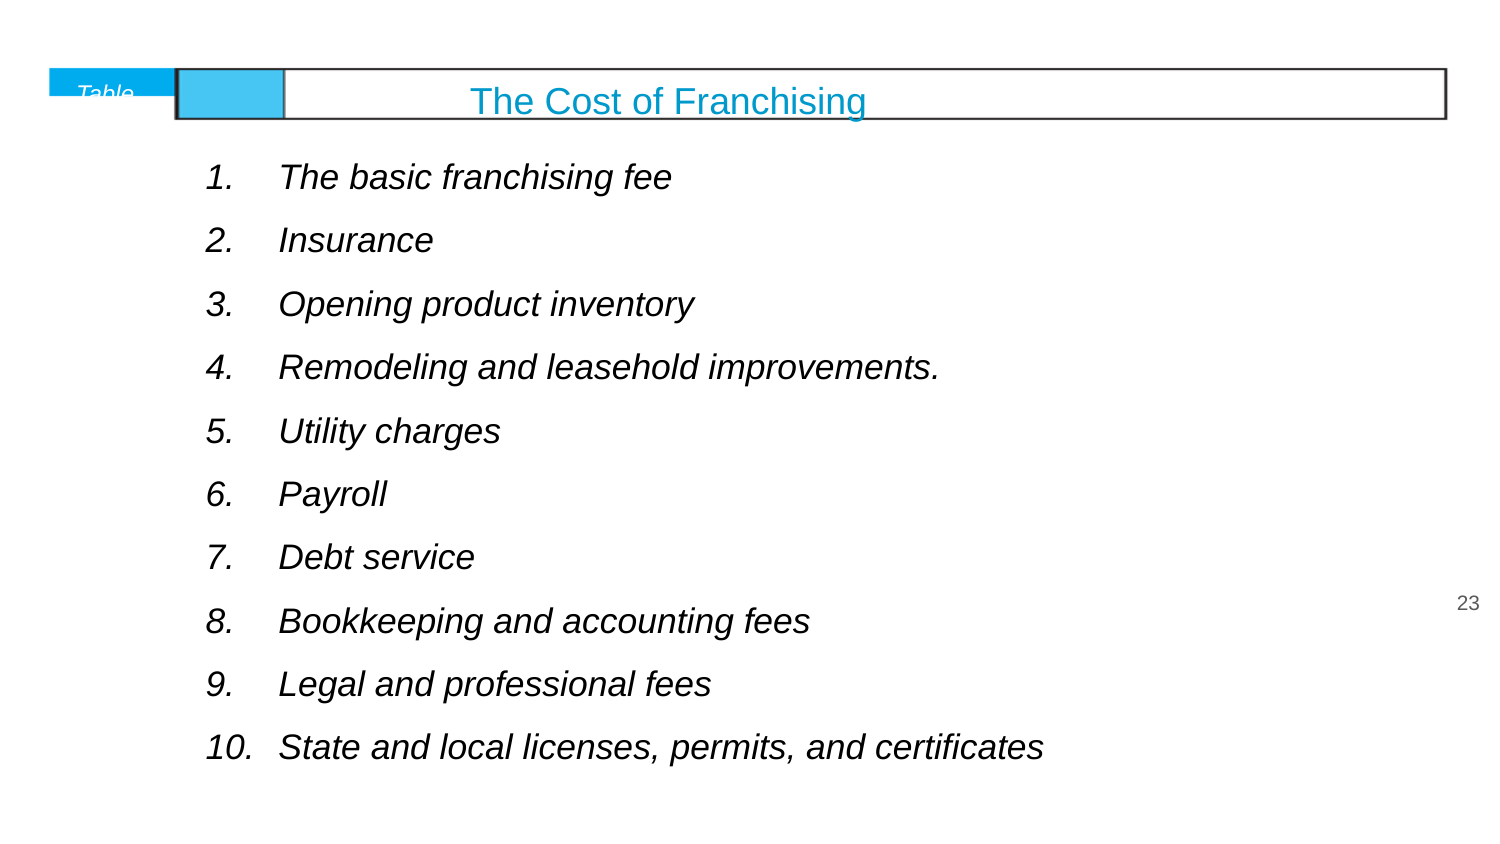

# Table	7.3	The Cost of Franchising
The basic franchising fee
Insurance
Opening product inventory
Remodeling and leasehold improvements.
Utility charges
Payroll
Debt service
Bookkeeping and accounting fees
Legal and professional fees
State and local licenses, permits, and certificates
23